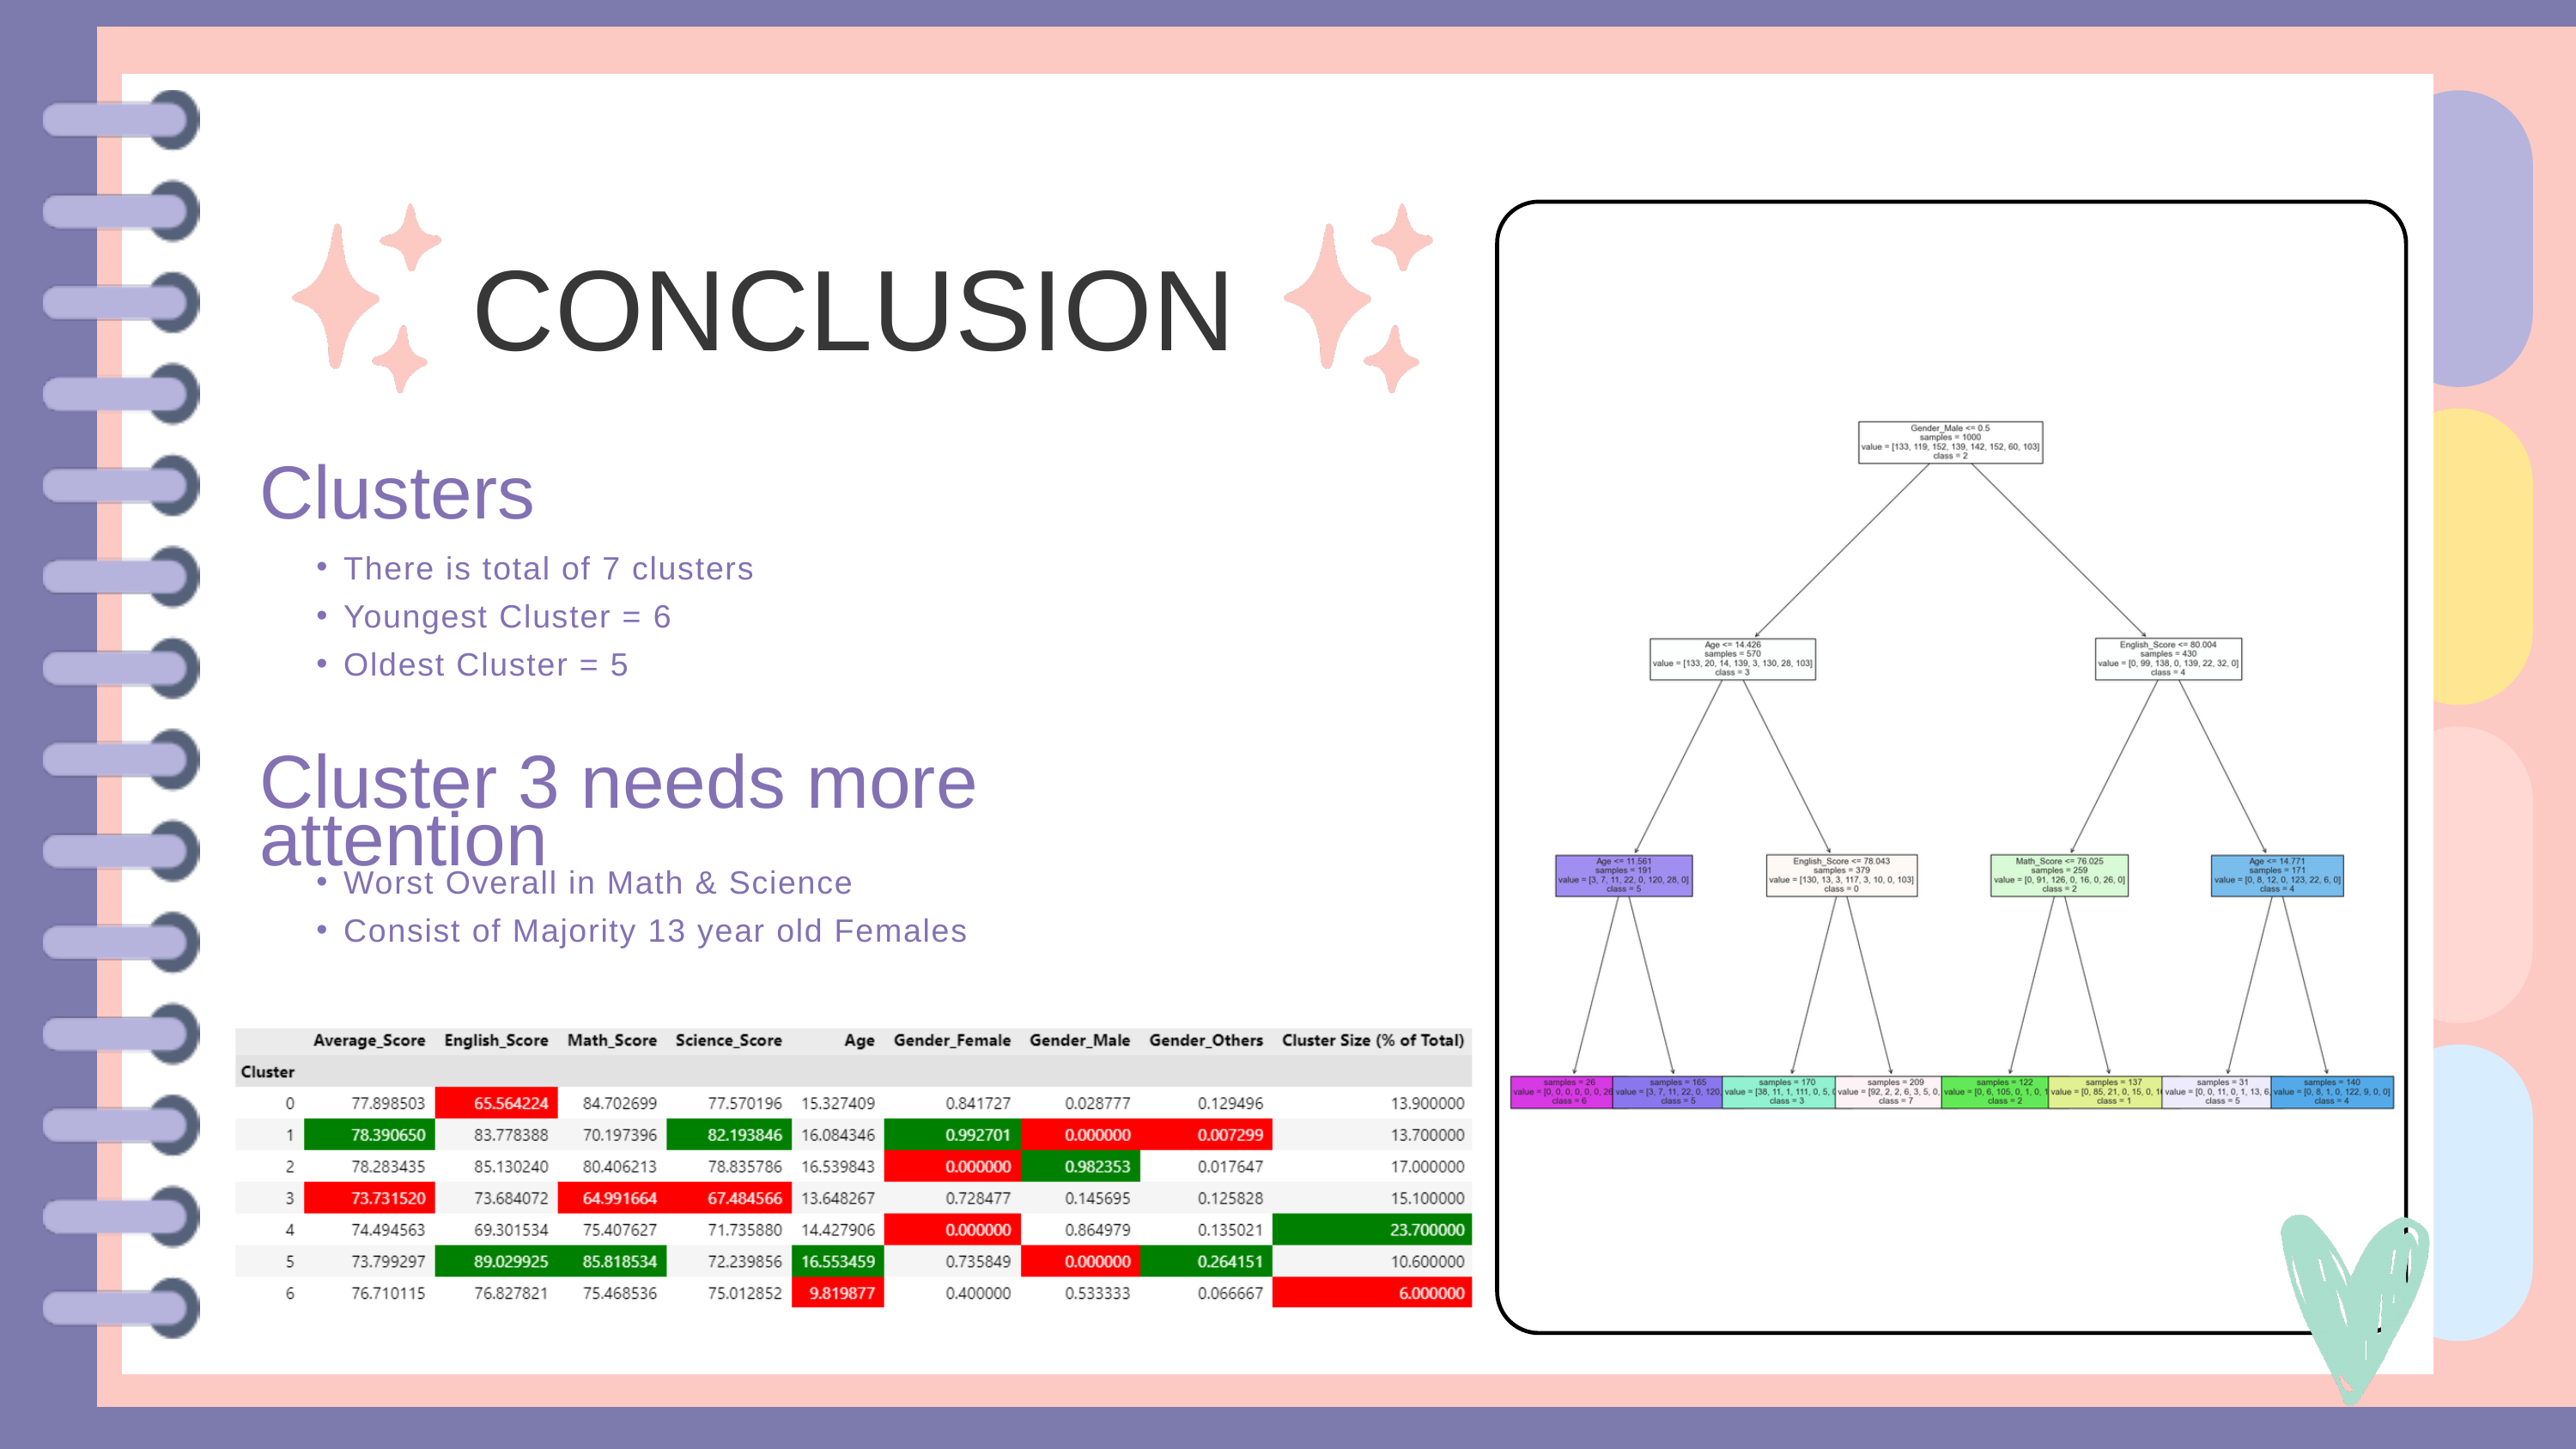

CONCLUSION

Clusters
There is total of 7 clusters
Youngest Cluster = 6
Oldest Cluster = 5
Cluster 3 needs more attention
Worst Overall in Math & Science
Consist of Majority 13 year old Females